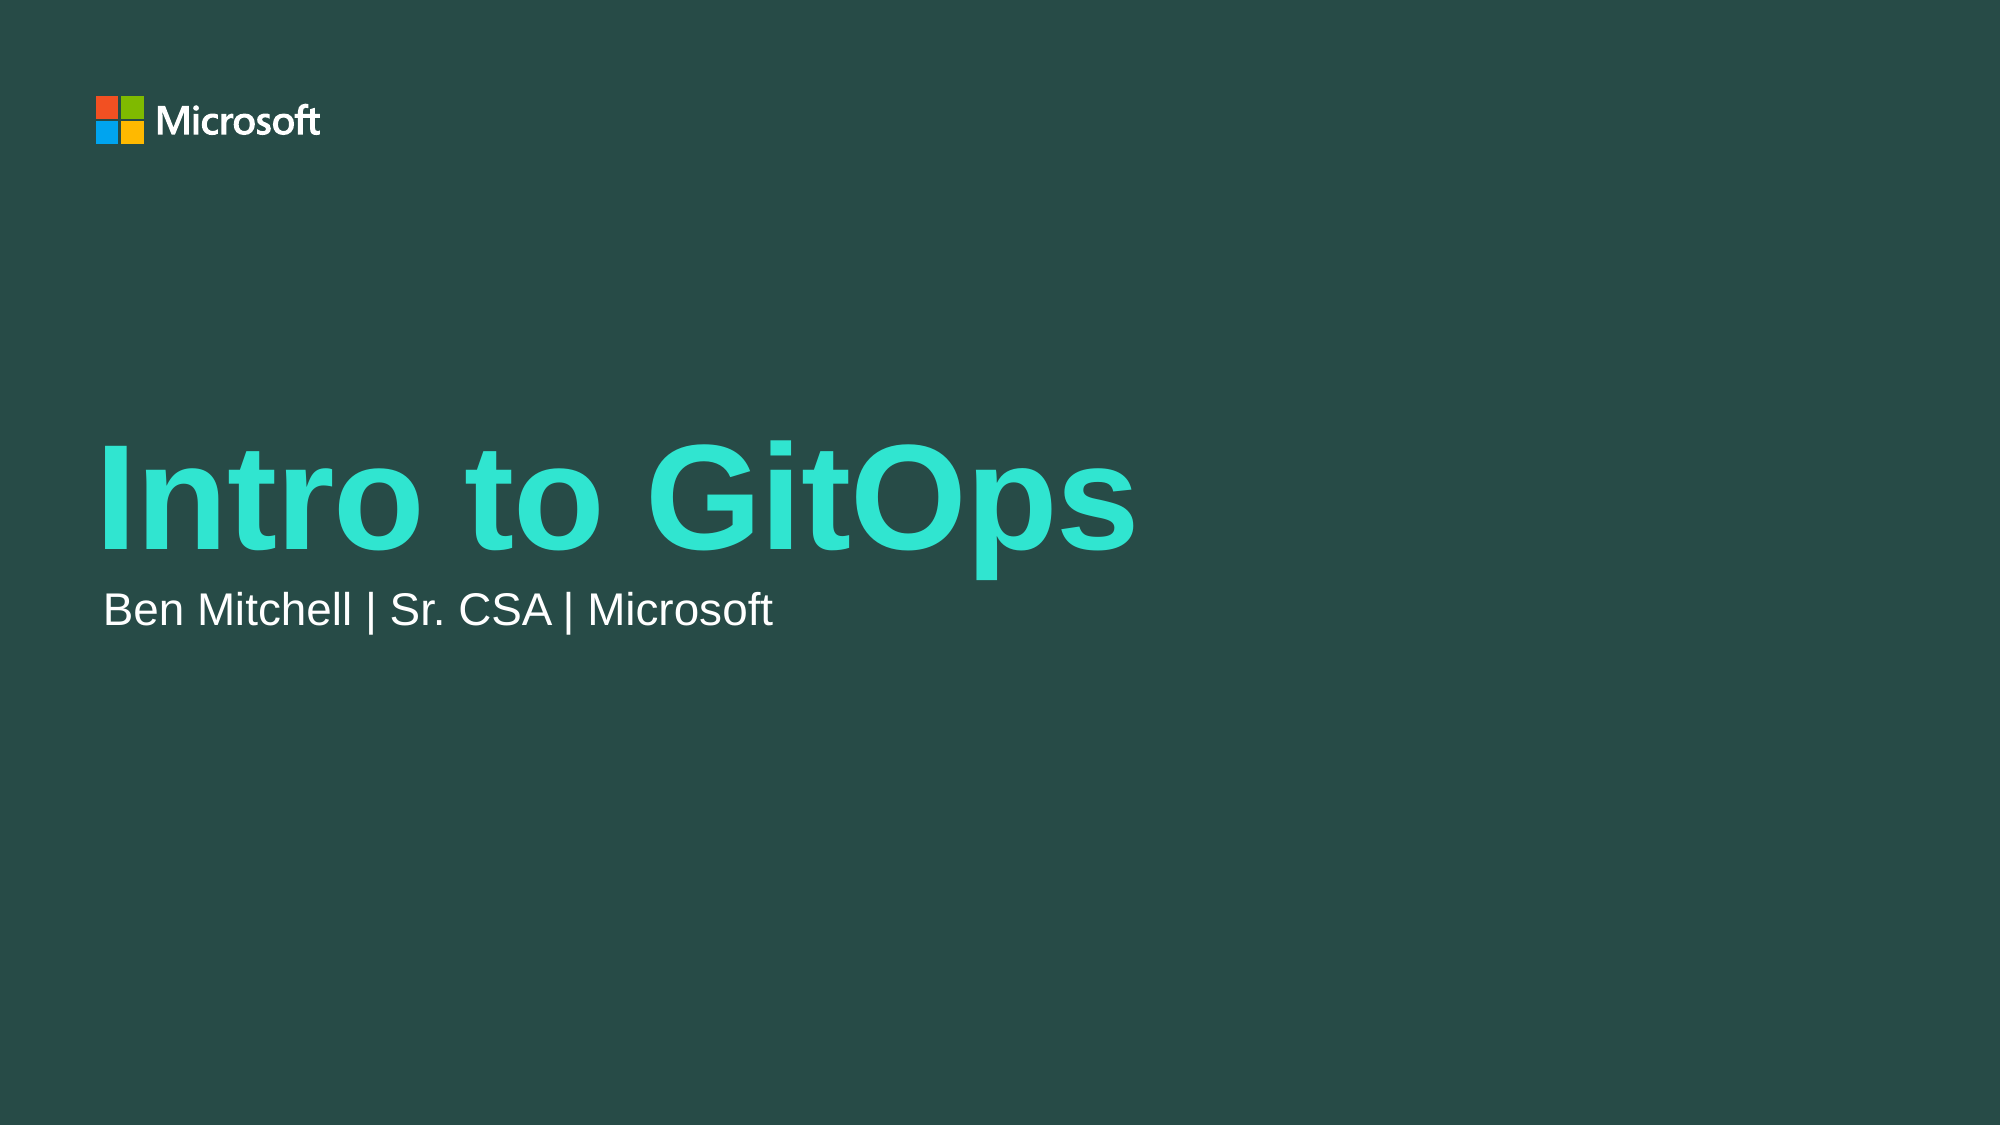

# Intro to GitOps
Ben Mitchell | Sr. CSA | Microsoft